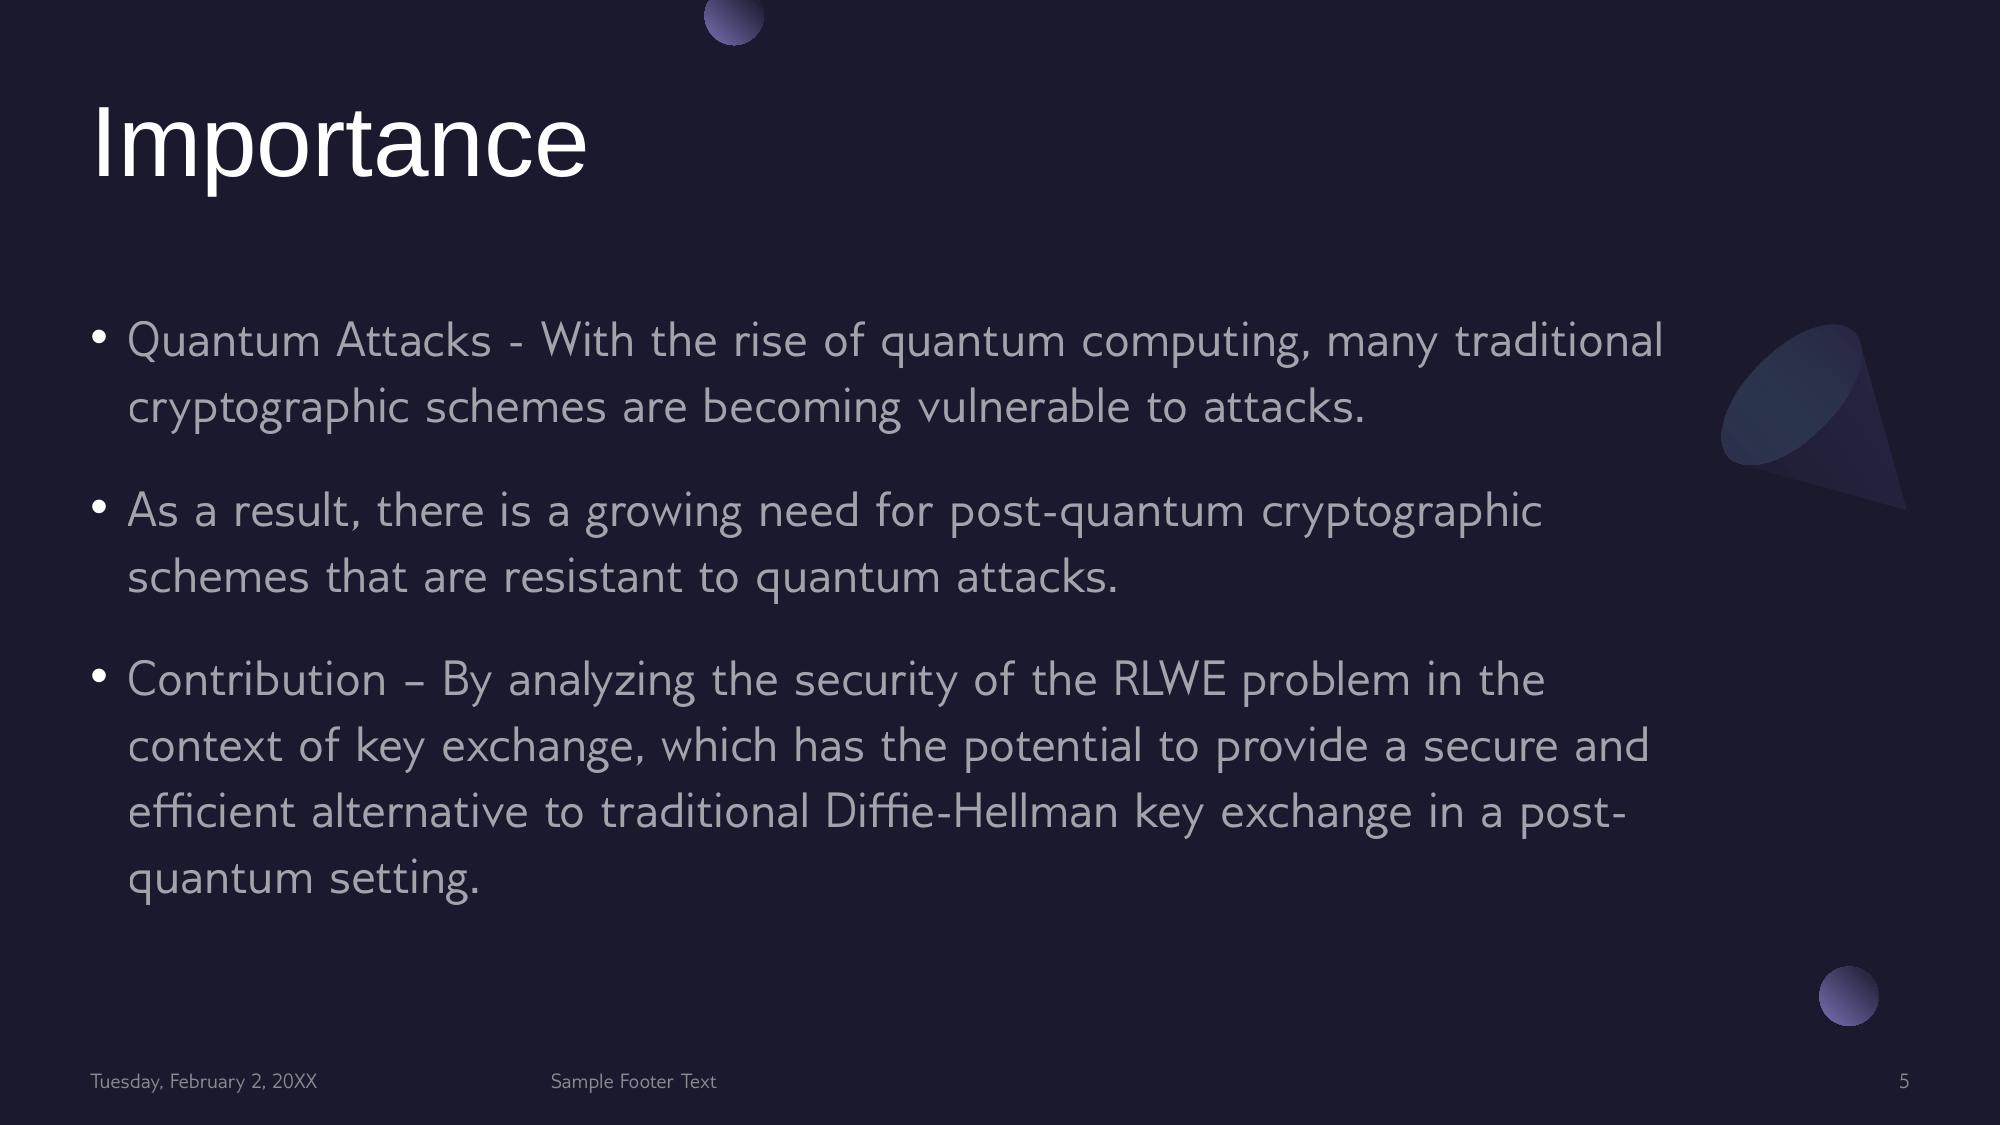

# Importance
Quantum Attacks - With the rise of quantum computing, many traditional cryptographic schemes are becoming vulnerable to attacks.
As a result, there is a growing need for post-quantum cryptographic schemes that are resistant to quantum attacks.
Contribution – By analyzing the security of the RLWE problem in the context of key exchange, which has the potential to provide a secure and efficient alternative to traditional Diffie-Hellman key exchange in a post-quantum setting.

Tuesday, February 2, 20XX
Sample Footer Text
5